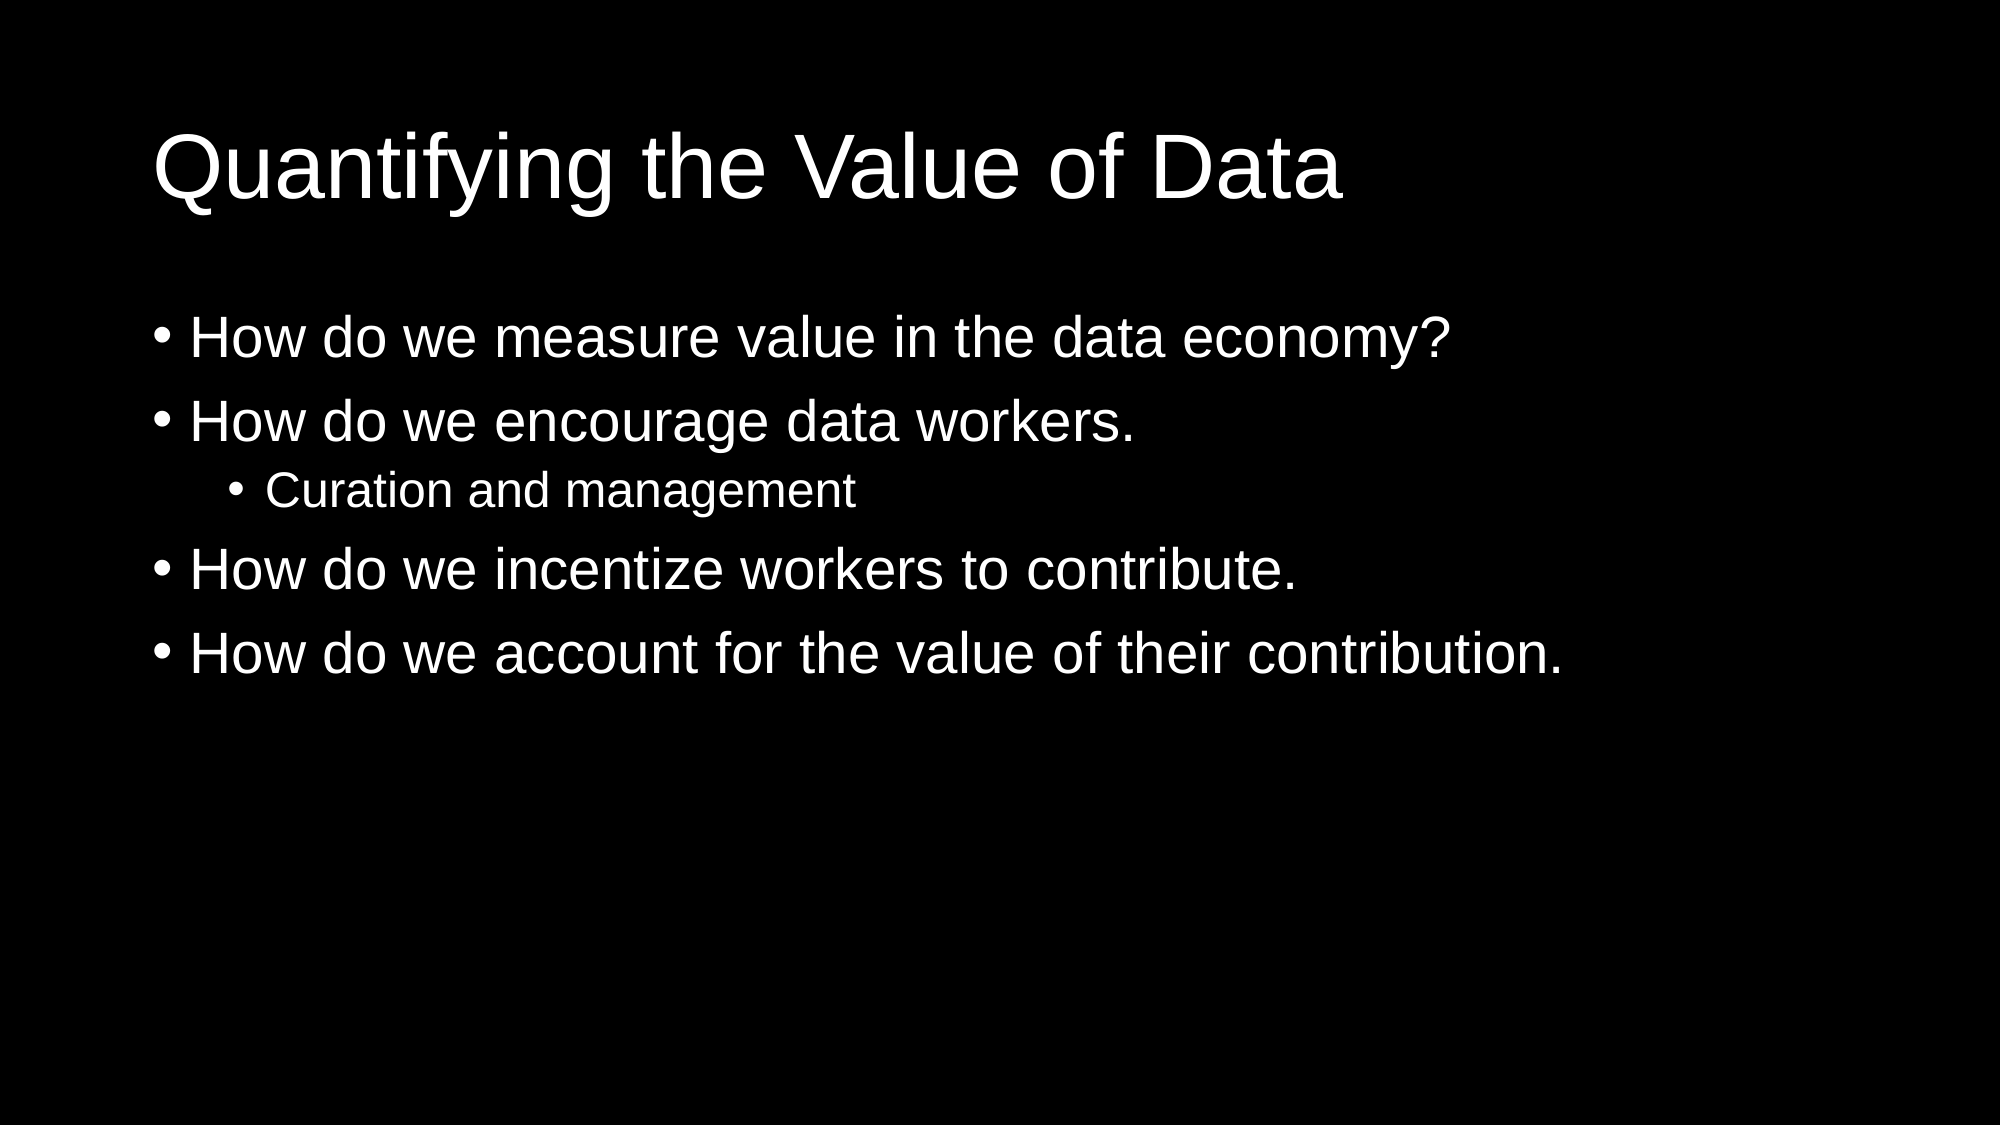

# Quantifying the Value of Data
How do we measure value in the data economy?
How do we encourage data workers.
Curation and management
How do we incentize workers to contribute.
How do we account for the value of their contribution.